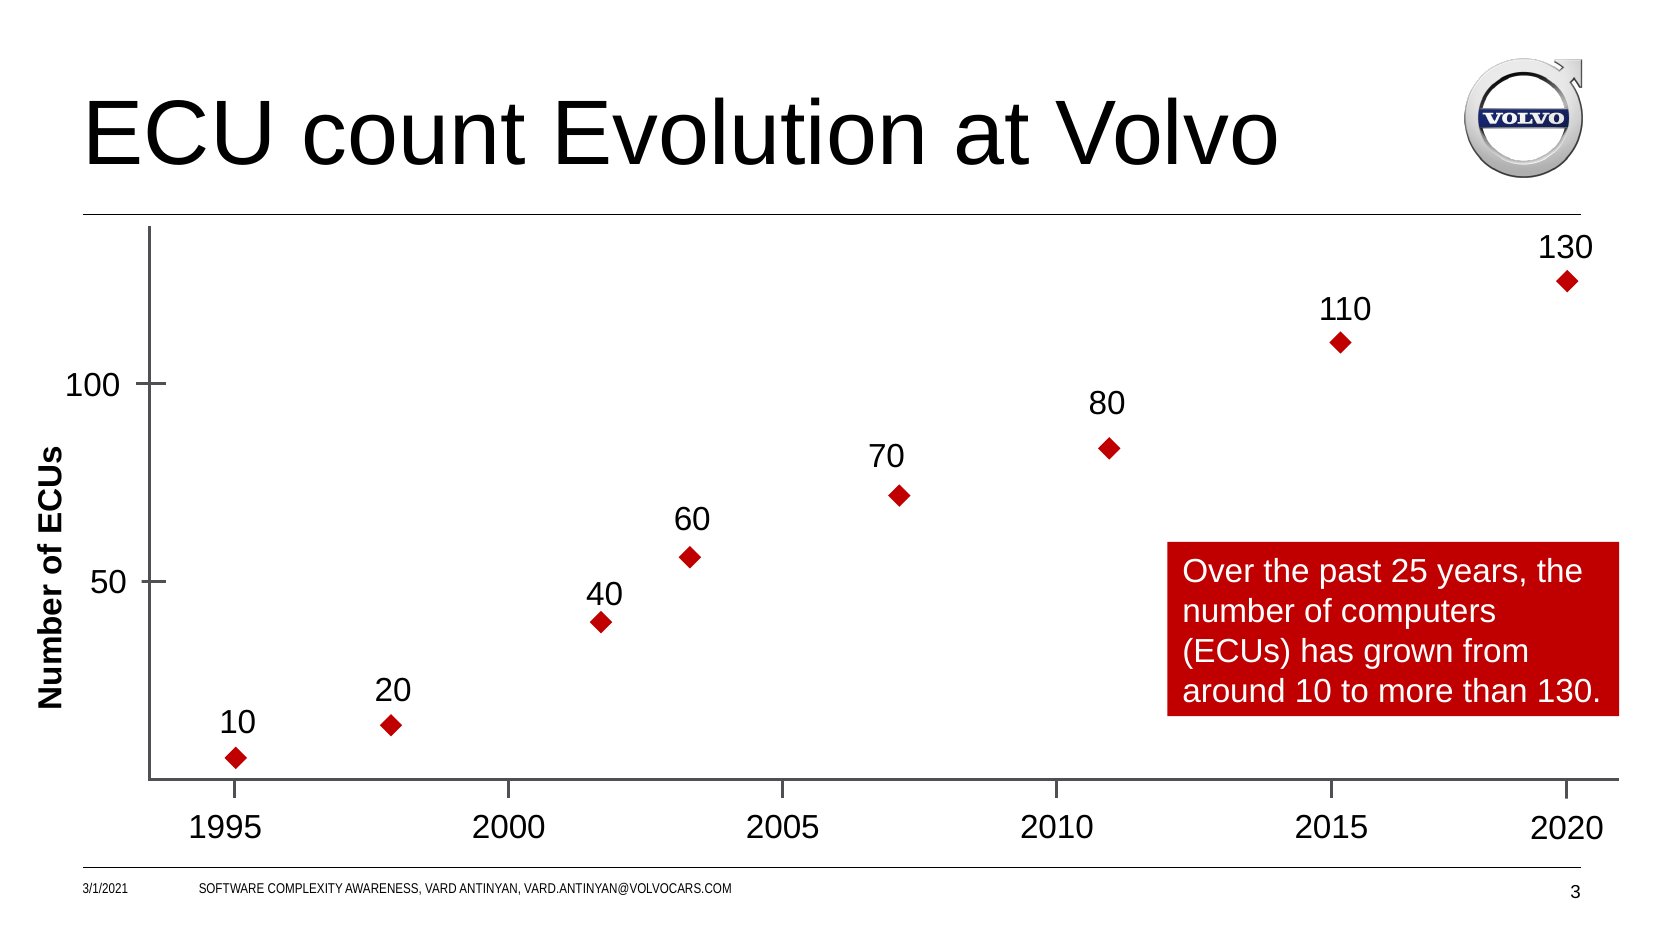

# ECU count Evolution at Volvo
130

110

100
80
70

60
Over the past 25 years, the number of computers (ECUs) has grown from around 10 to more than 130.

Number of ECUs
50
40

20
10

2000
2005
2010
2015
1995
2020
3/1/2021
Software Complexity Awareness, Vard Antinyan, vard.antinyan@volvocars.com
3